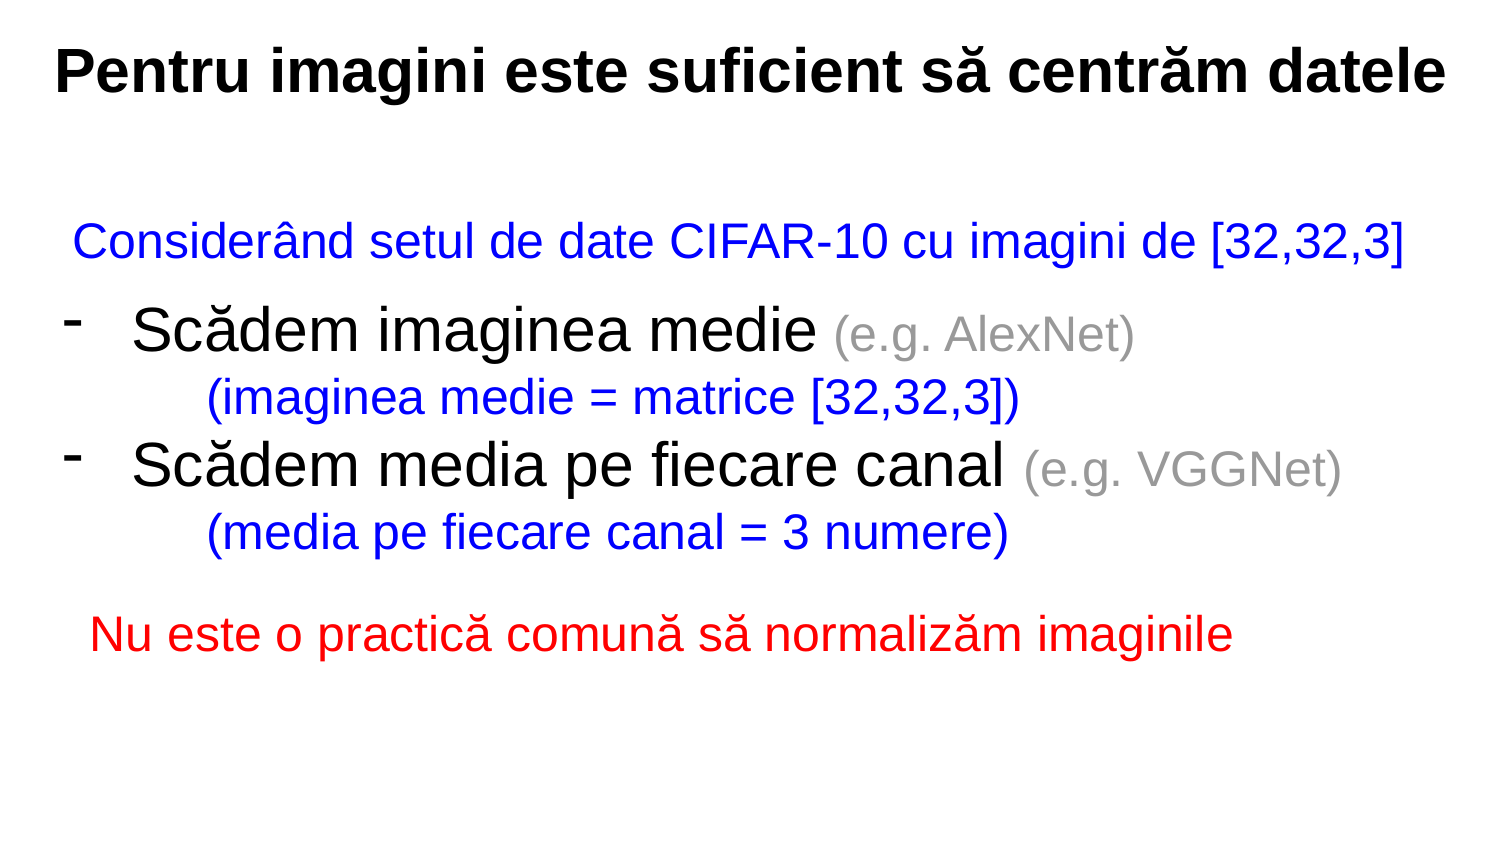

Pentru imagini este suficient să centrăm datele
Considerând setul de date CIFAR-10 cu imagini de [32,32,3]
Scădem imaginea medie (e.g. AlexNet)
	(imaginea medie = matrice [32,32,3])
Scădem media pe fiecare canal (e.g. VGGNet)
	(media pe fiecare canal = 3 numere)
Nu este o practică comună să normalizăm imaginile